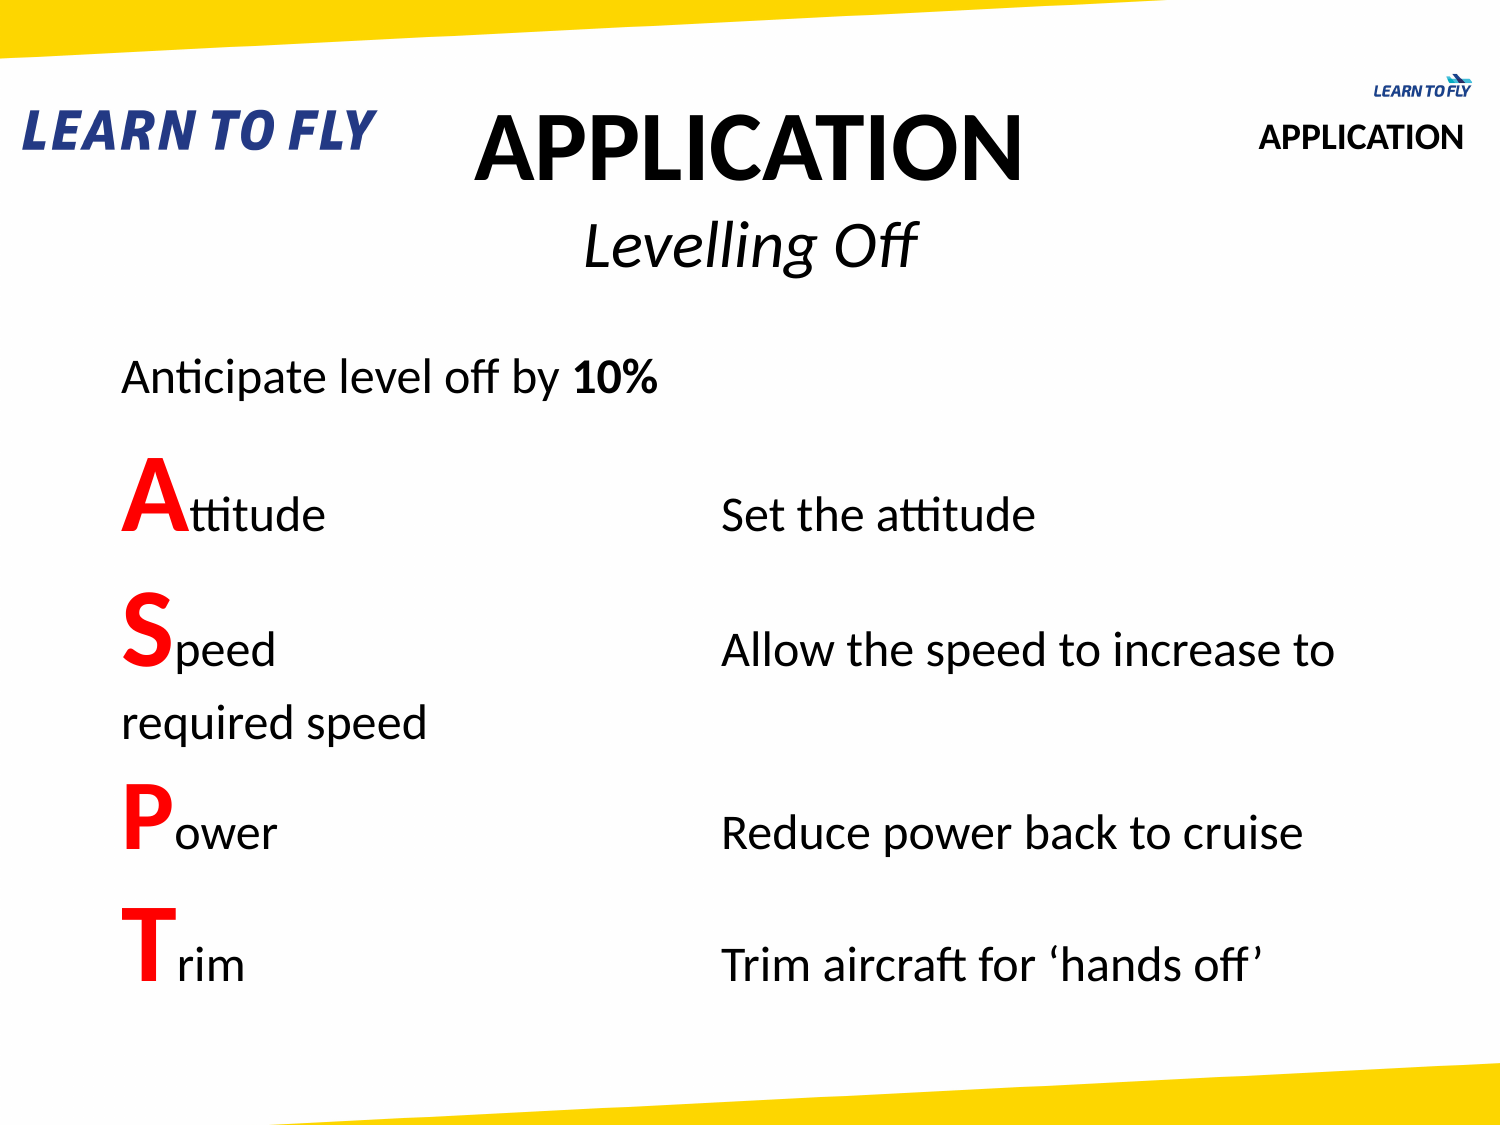

APPLICATION
Levelling Off
APPLICATION
Anticipate level off by 10%
Attitude			Set the attitude
Speed			Allow the speed to increase to required speed
Power			Reduce power back to cruise
Trim				Trim aircraft for ‘hands off’